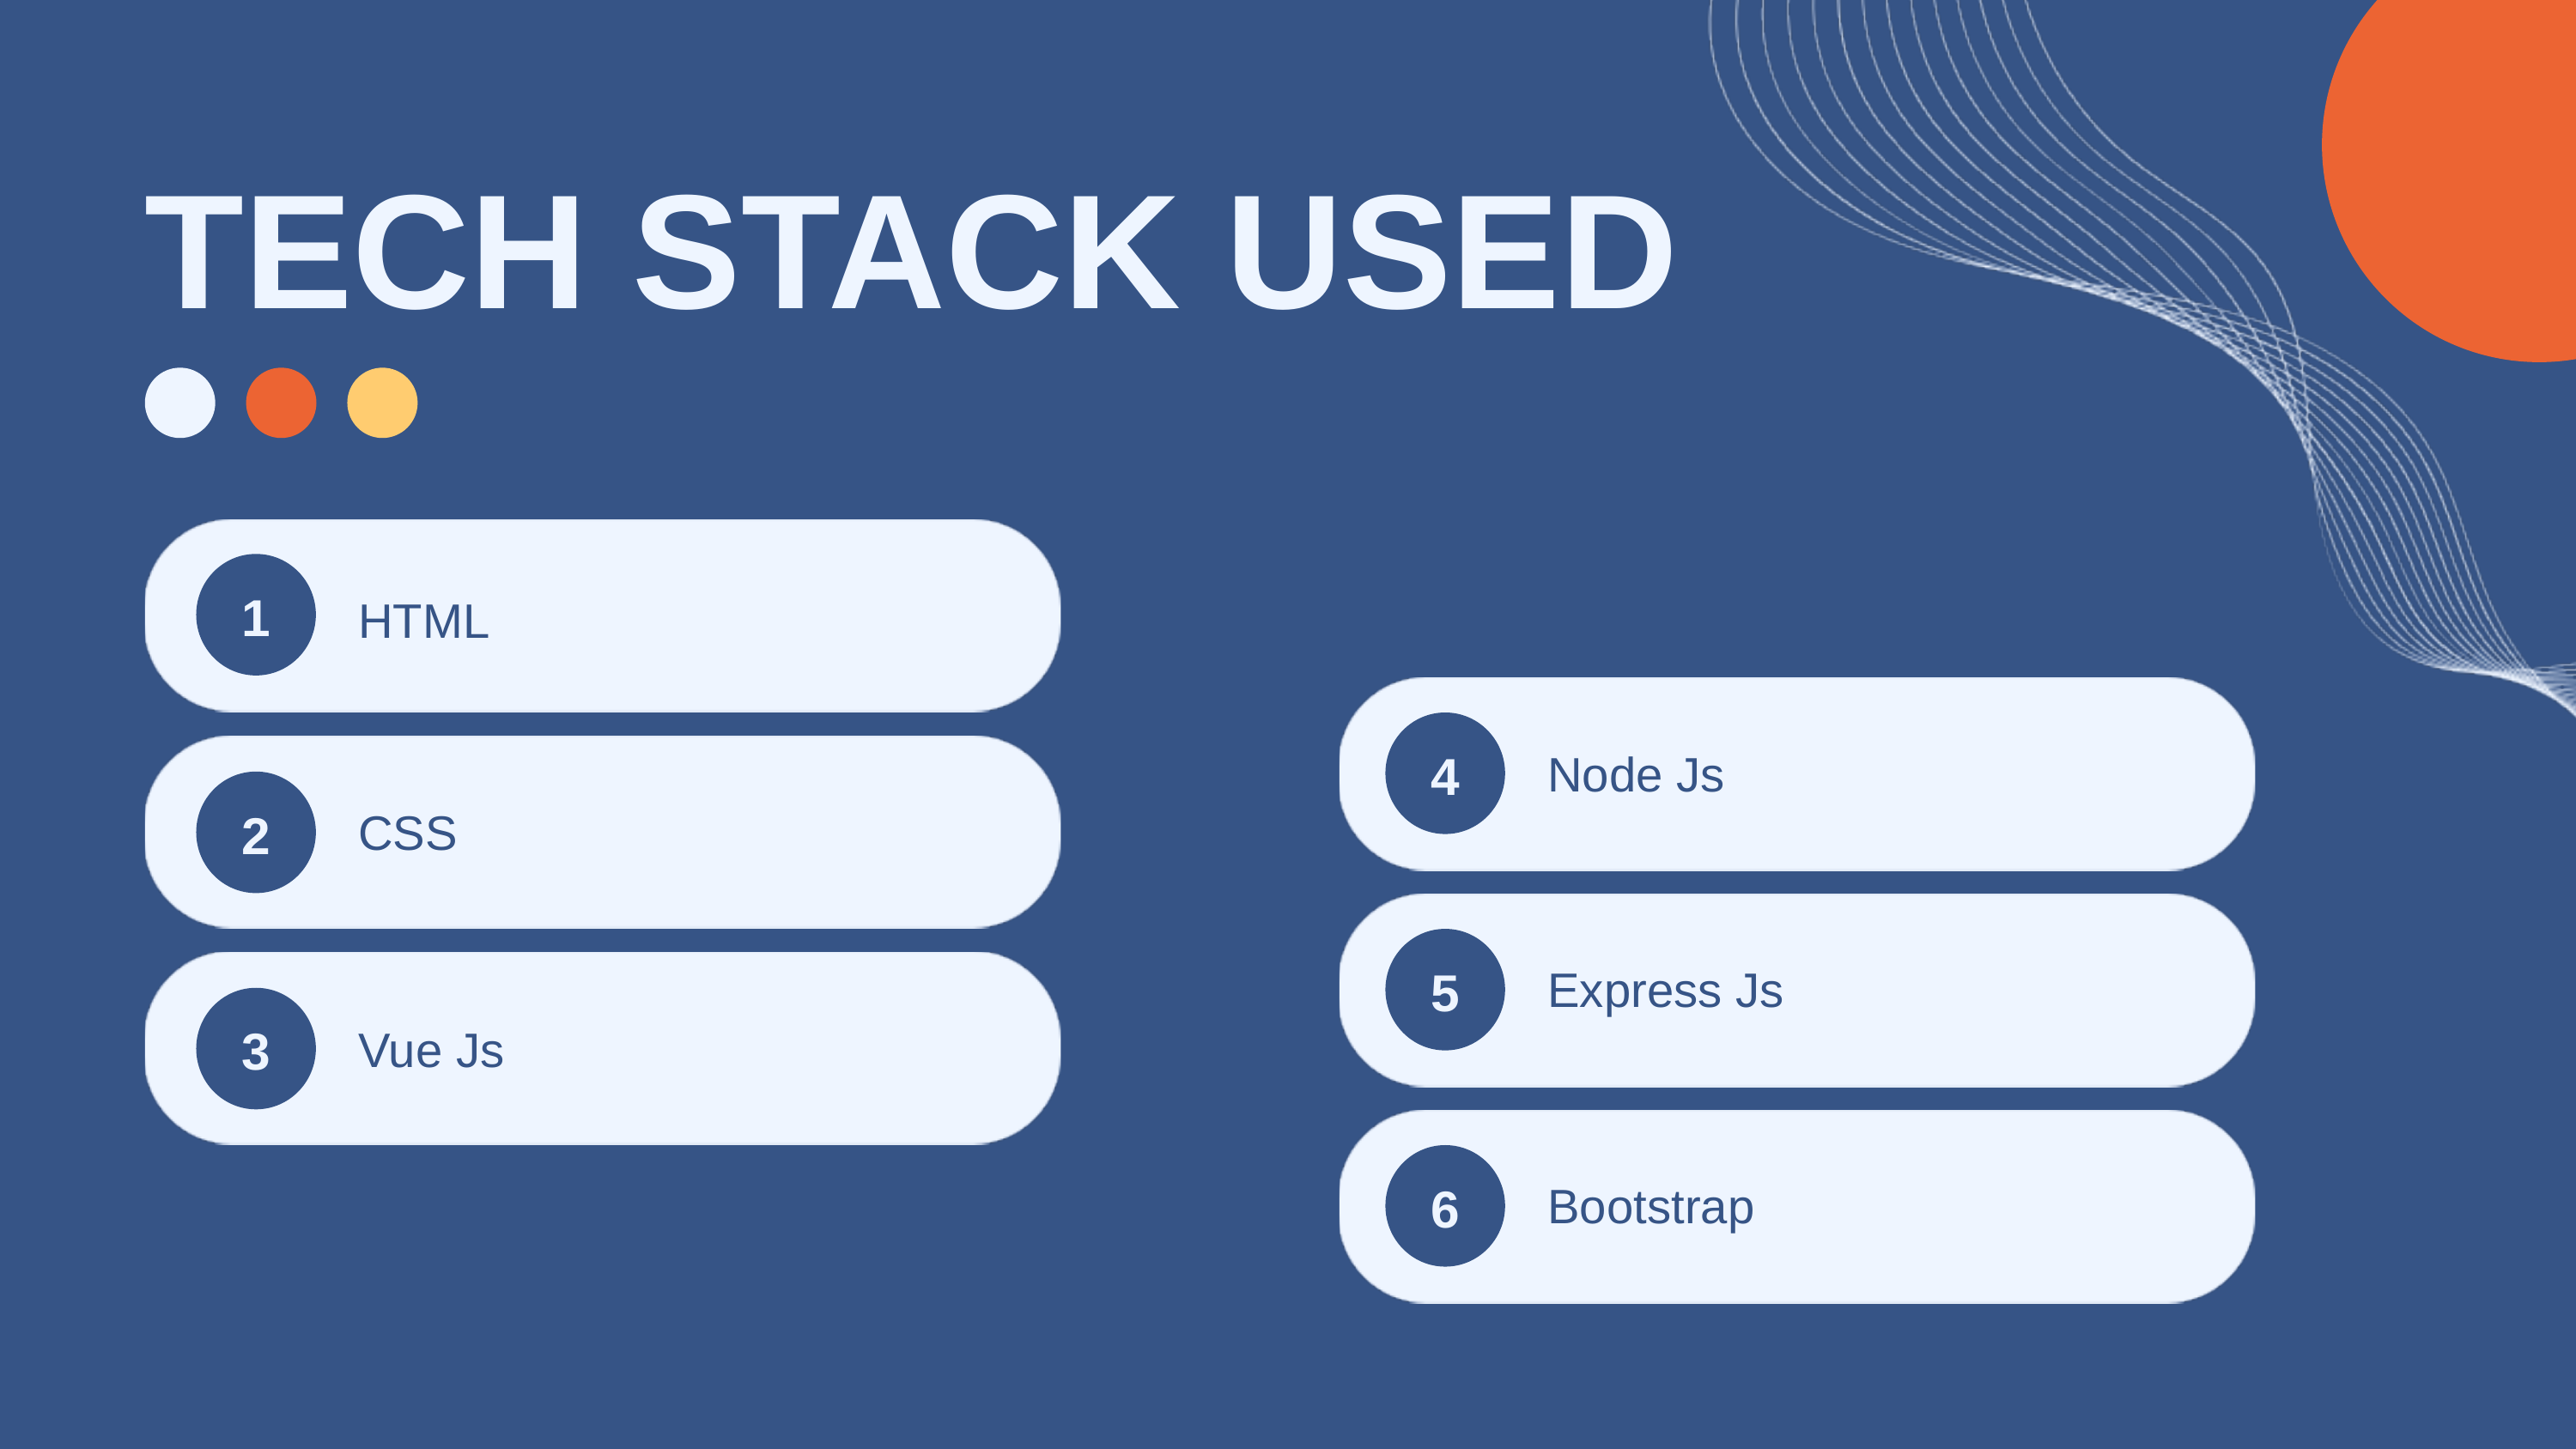

TECH STACK USED

1
HTML

4
Node Js

2
CSS

5
Express Js

3
Vue Js

6
Bootstrap